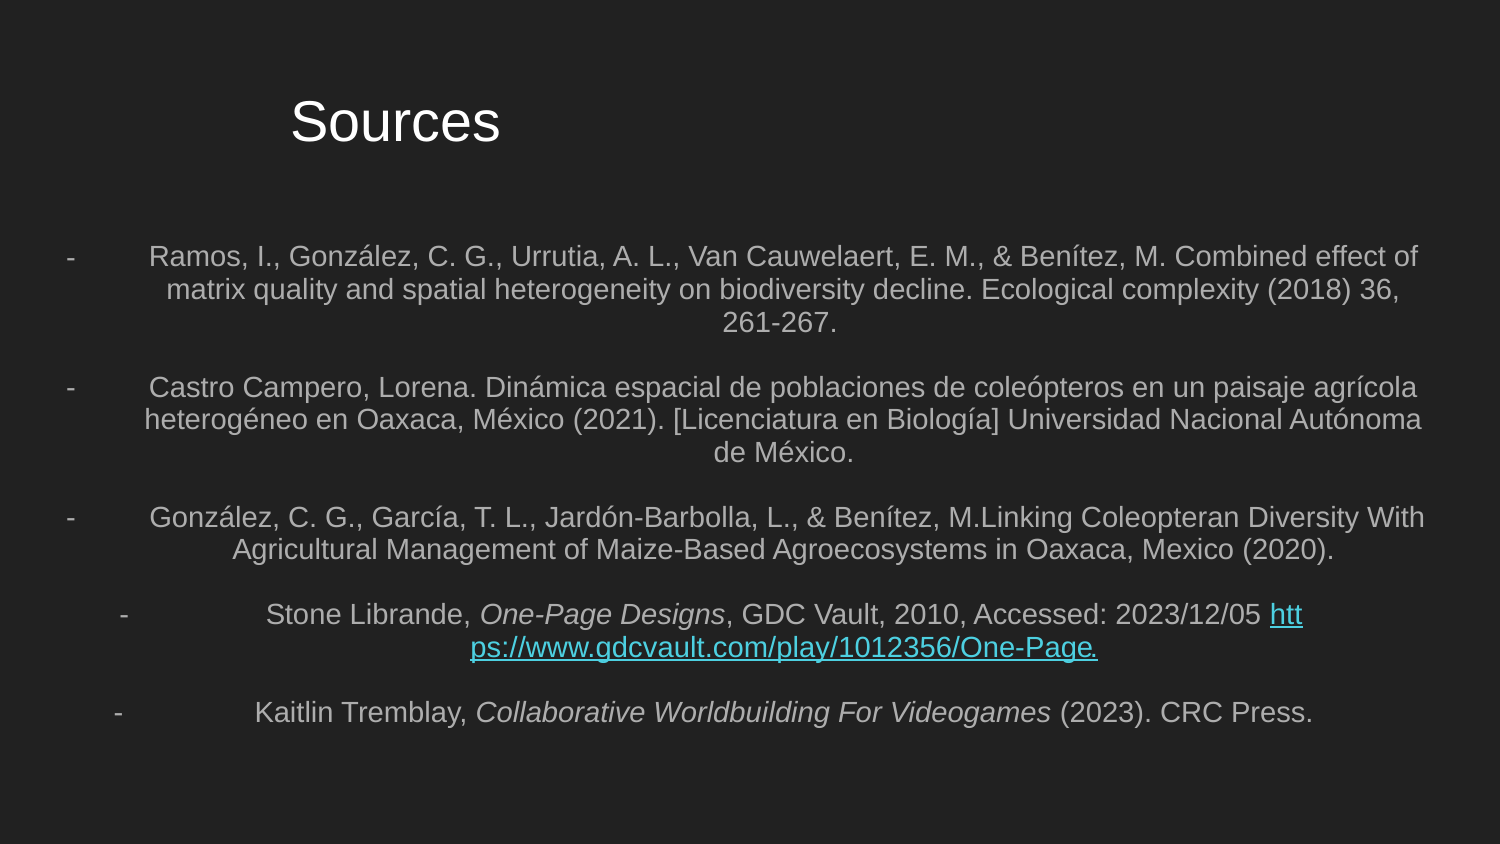

# Sources
Ramos, I., González, C. G., Urrutia, A. L., Van Cauwelaert, E. M., & Benítez, M. Combined effect of matrix quality and spatial heterogeneity on biodiversity decline. Ecological complexity (2018) 36, 261-267.

Castro Campero, Lorena. Dinámica espacial de poblaciones de coleópteros en un paisaje agrícola heterogéneo en Oaxaca, México (2021). [Licenciatura en Biología] Universidad Nacional Autónoma de México.

 González, C. G., García, T. L., Jardón-Barbolla, L., & Benítez, M.Linking Coleopteran Diversity With Agricultural Management of Maize-Based Agroecosystems in Oaxaca, Mexico (2020).

Stone Librande, One-Page Designs, GDC Vault, 2010, Accessed: 2023/12/05 https://www.gdcvault.com/play/1012356/One-Page.

Kaitlin Tremblay, Collaborative Worldbuilding For Videogames (2023). CRC Press.